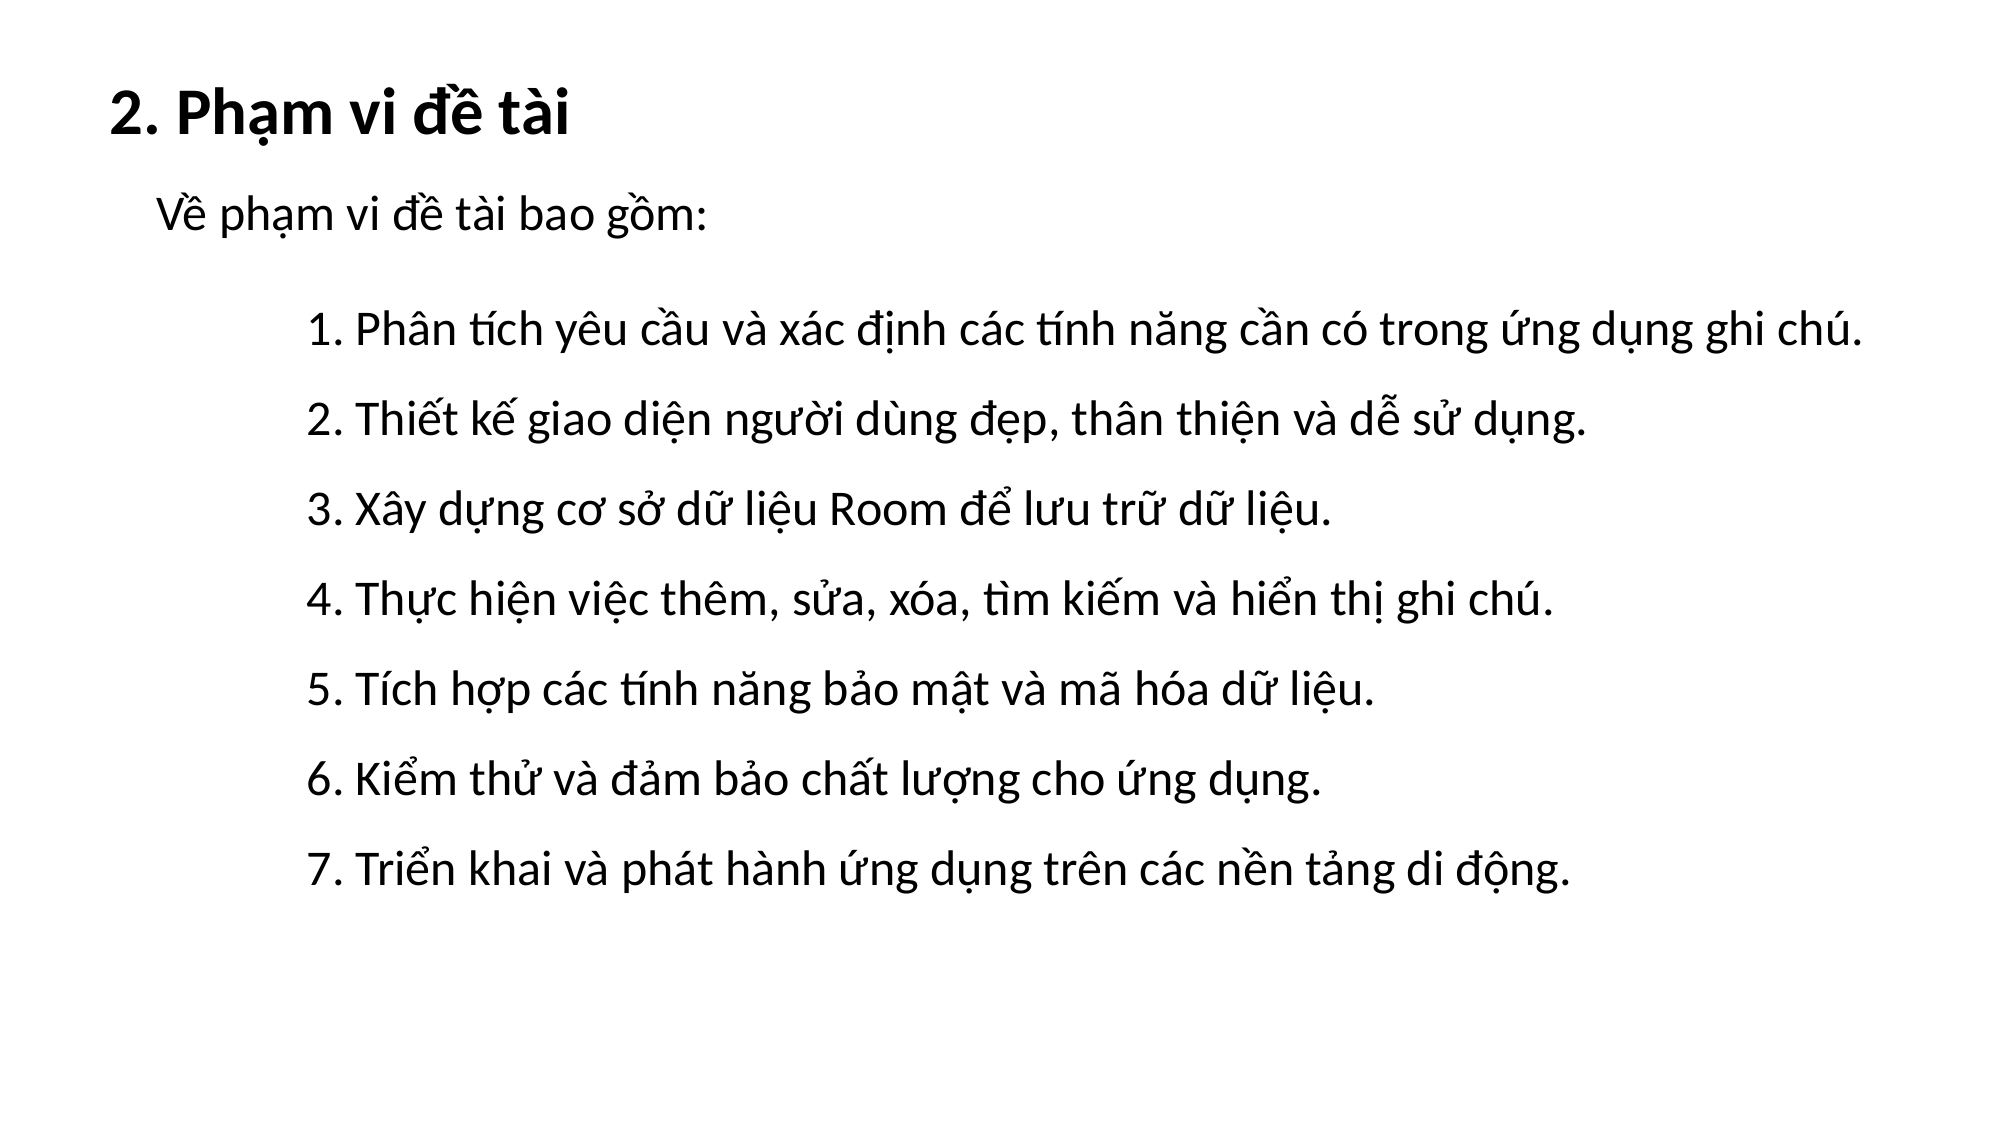

2. Phạm vi đề tài
Về phạm vi đề tài bao gồm:
 Phân tích yêu cầu và xác định các tính năng cần có trong ứng dụng ghi chú.
 Thiết kế giao diện người dùng đẹp, thân thiện và dễ sử dụng.
 Xây dựng cơ sở dữ liệu Room để lưu trữ dữ liệu.
 Thực hiện việc thêm, sửa, xóa, tìm kiếm và hiển thị ghi chú.
 Tích hợp các tính năng bảo mật và mã hóa dữ liệu.
 Kiểm thử và đảm bảo chất lượng cho ứng dụng.
 Triển khai và phát hành ứng dụng trên các nền tảng di động.